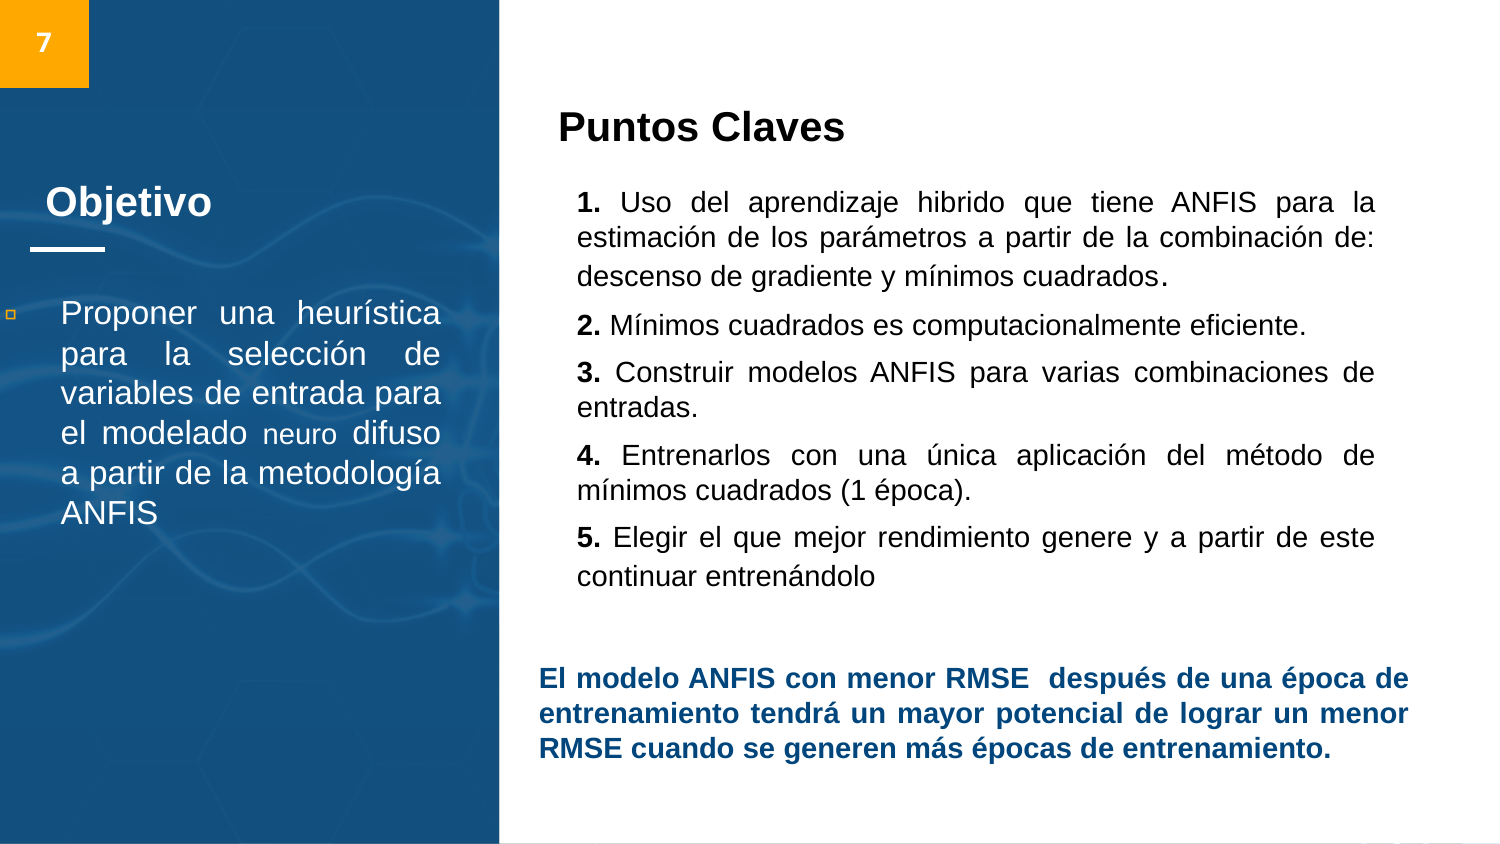

7
Puntos Claves
# Objetivo
1. Uso del aprendizaje hibrido que tiene ANFIS para la estimación de los parámetros a partir de la combinación de: descenso de gradiente y mínimos cuadrados.
2. Mínimos cuadrados es computacionalmente eficiente.
3. Construir modelos ANFIS para varias combinaciones de entradas.
4. Entrenarlos con una única aplicación del método de mínimos cuadrados (1 época).
5. Elegir el que mejor rendimiento genere y a partir de este continuar entrenándolo

Proponer una heurística para la selección de variables de entrada para el modelado neuro difuso a partir de la metodología ANFIS
El modelo ANFIS con menor RMSE  después de una época de entrenamiento tendrá un mayor potencial de lograr un menor RMSE cuando se generen más épocas de entrenamiento.